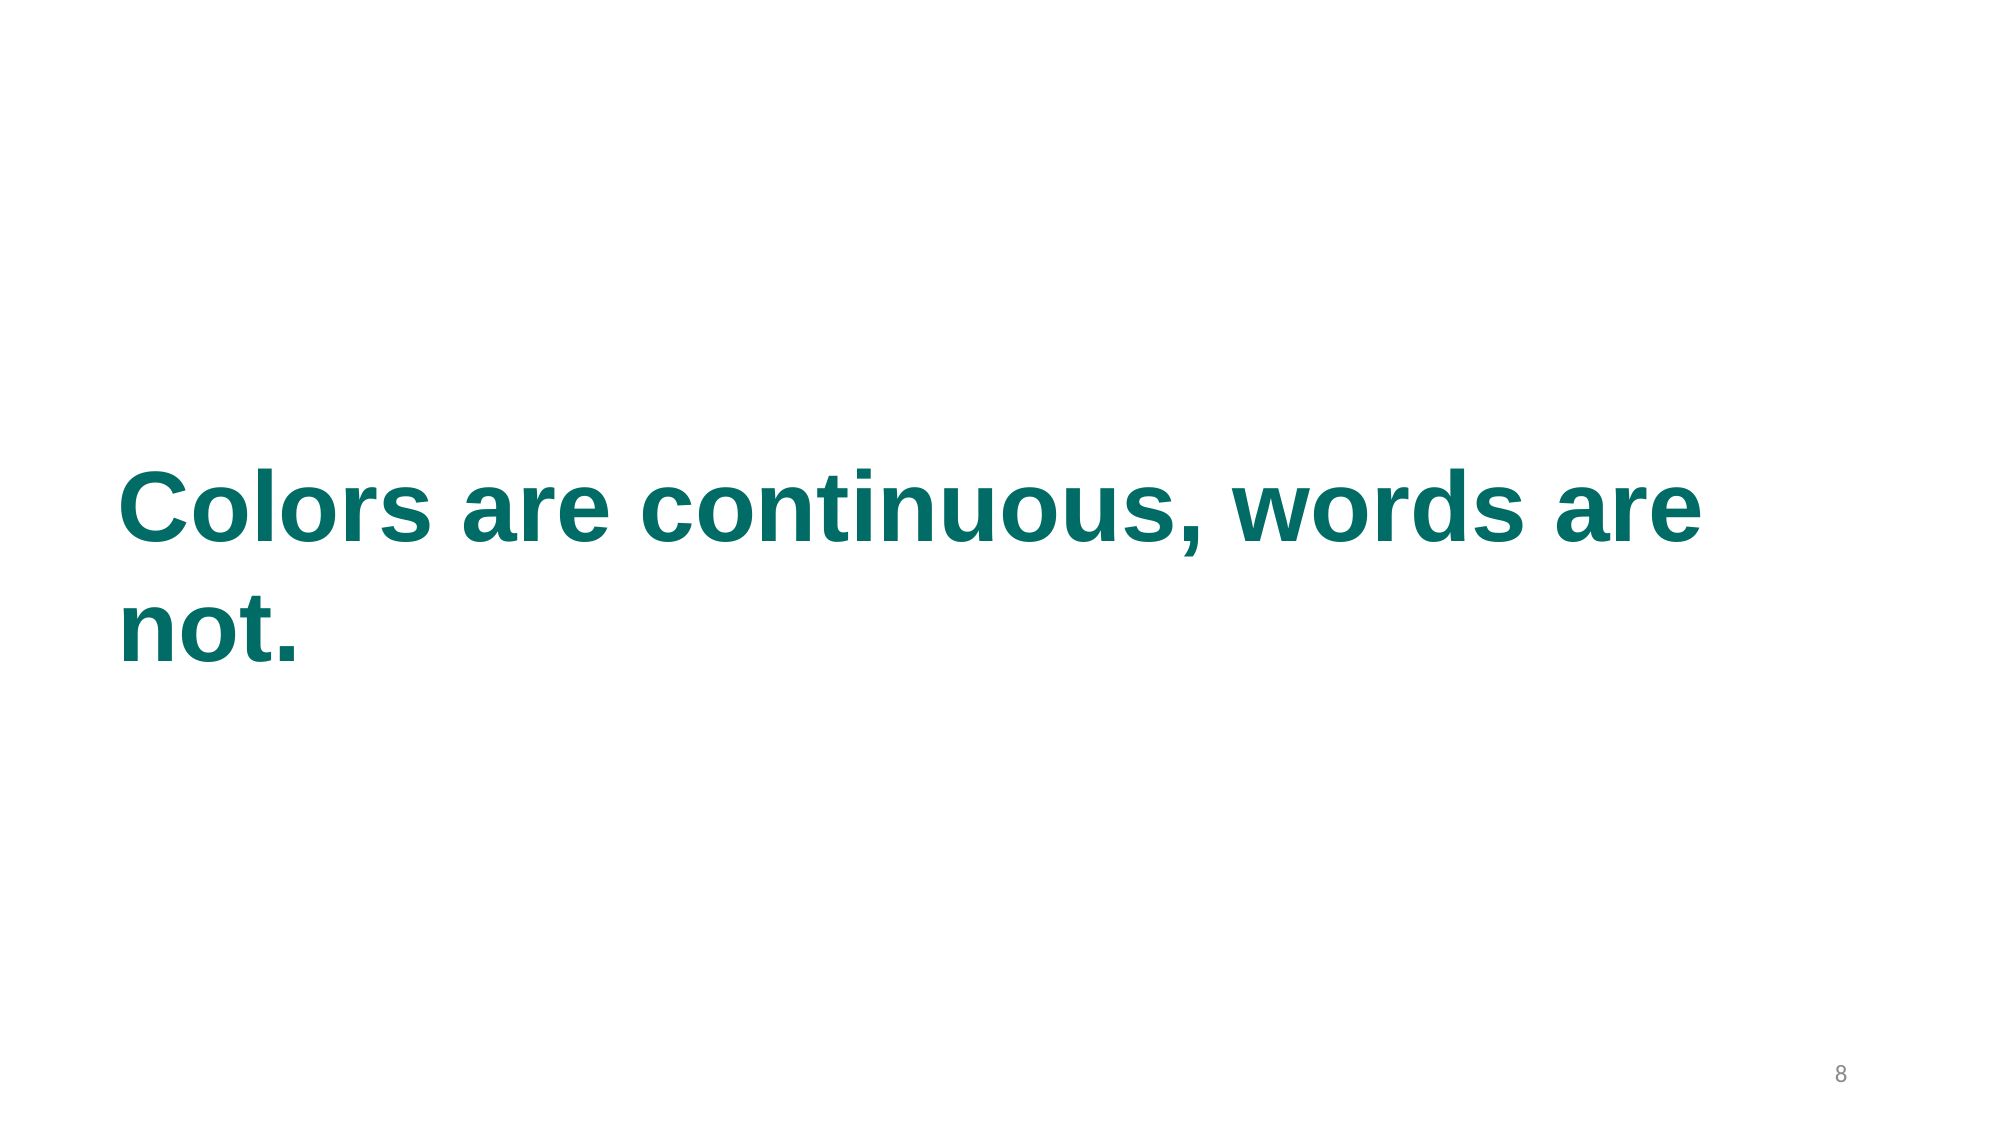

Colors are continuous, words are not.
8